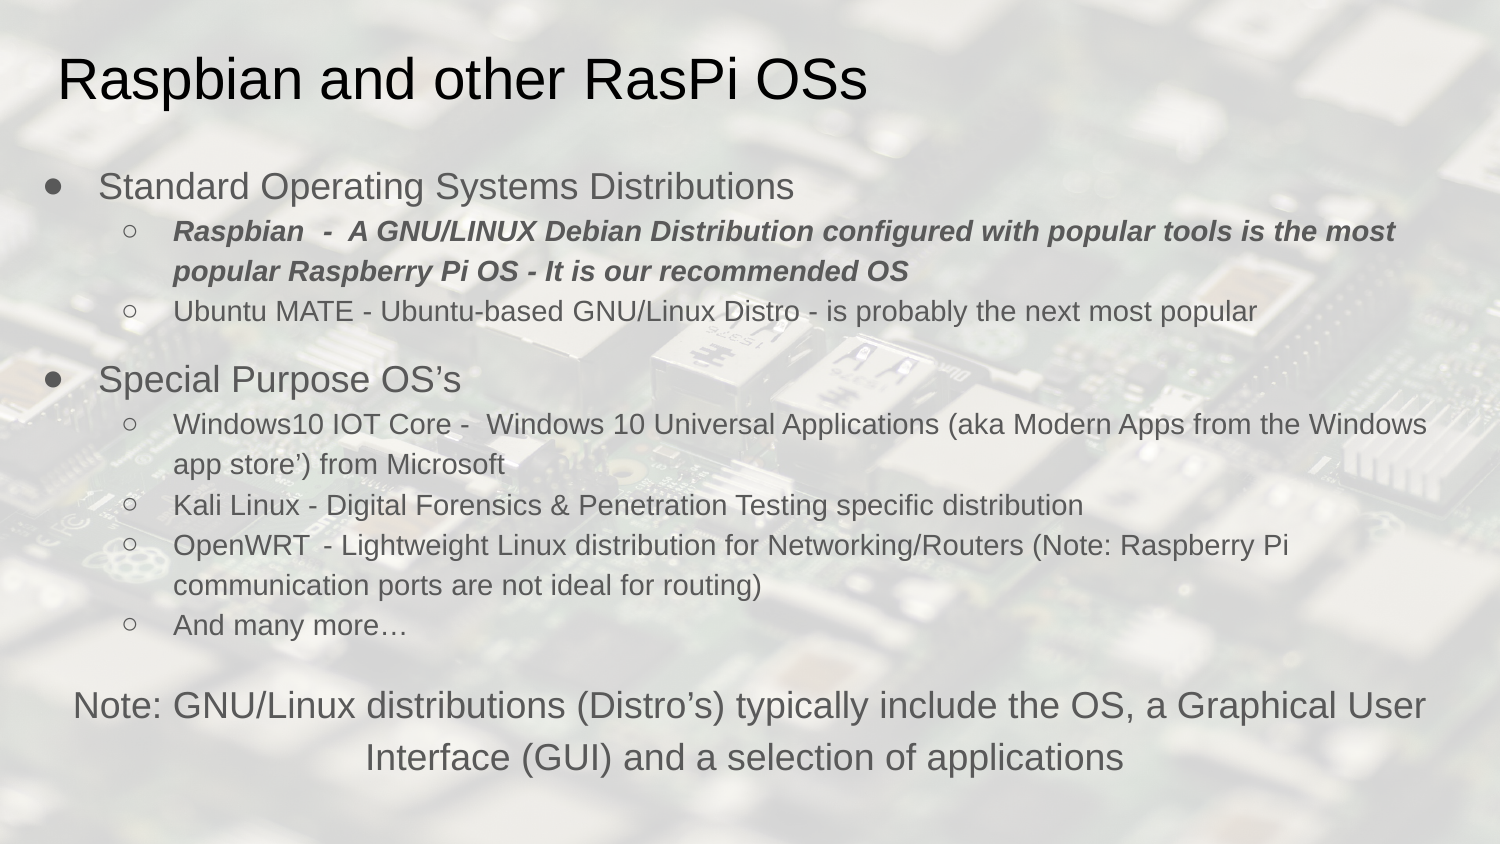

# Raspbian and other RasPi OSs
Standard Operating Systems Distributions
Raspbian	-  A GNU/LINUX Debian Distribution configured with popular tools is the most popular Raspberry Pi OS - It is our recommended OS
Ubuntu MATE - Ubuntu-based GNU/Linux Distro - is probably the next most popular
Special Purpose OS’s
Windows10 IOT Core -  Windows 10 Universal Applications (aka Modern Apps from the Windows app store’) from Microsoft
Kali Linux - Digital Forensics & Penetration Testing specific distribution
OpenWRT	- Lightweight Linux distribution for Networking/Routers (Note: Raspberry Pi communication ports are not ideal for routing)
And many more…
Note: GNU/Linux distributions (Distro’s) typically include the OS, a Graphical User Interface (GUI) and a selection of applications